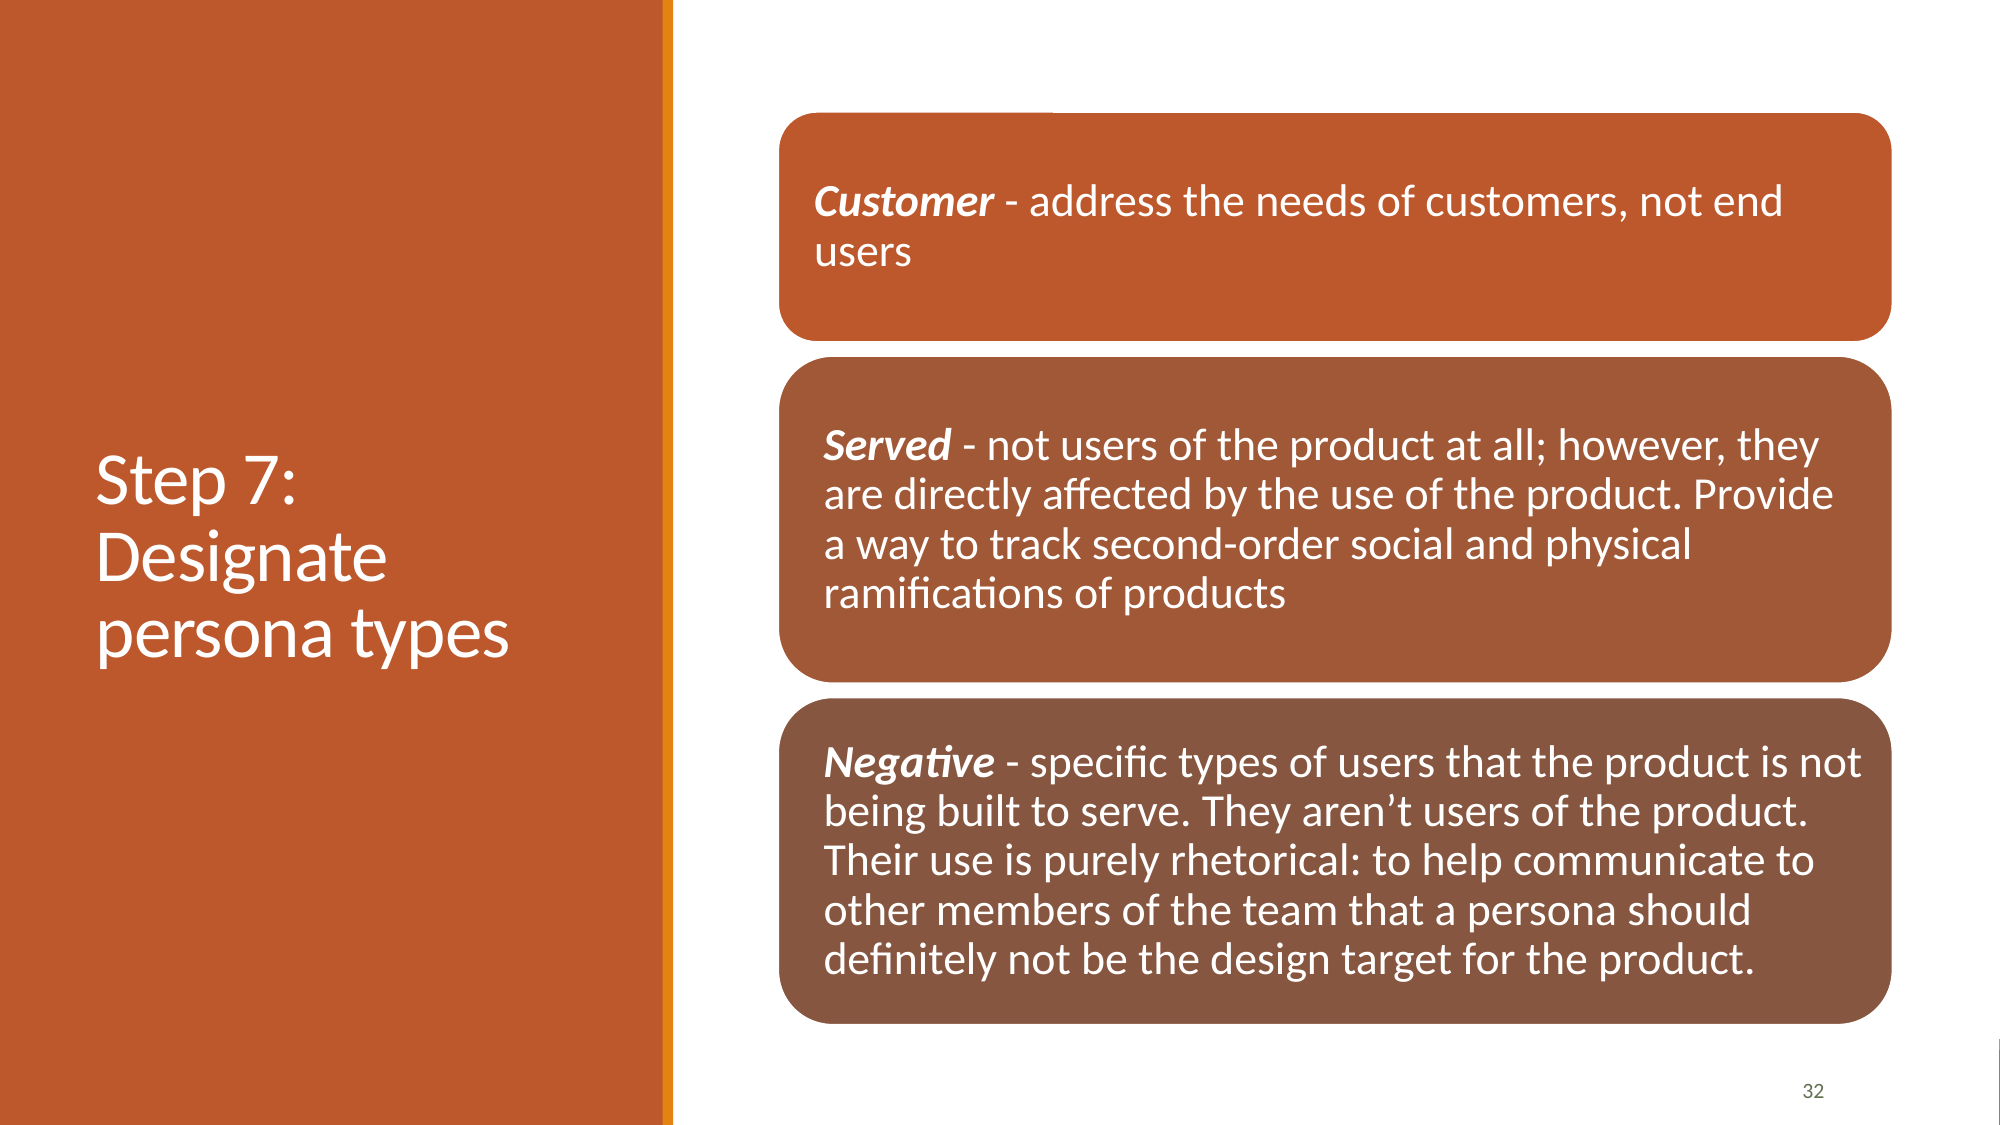

# Step 7: Designate persona types
Customer - address the needs of customers, not end users
Served - not users of the product at all; however, they are directly affected by the use of the product. Provide a way to track second-order social and physical ramifications of products
Negative - specific types of users that the product is not being built to serve. They aren’t users of the product. Their use is purely rhetorical: to help communicate to other members of the team that a persona should definitely not be the design target for the product.
32